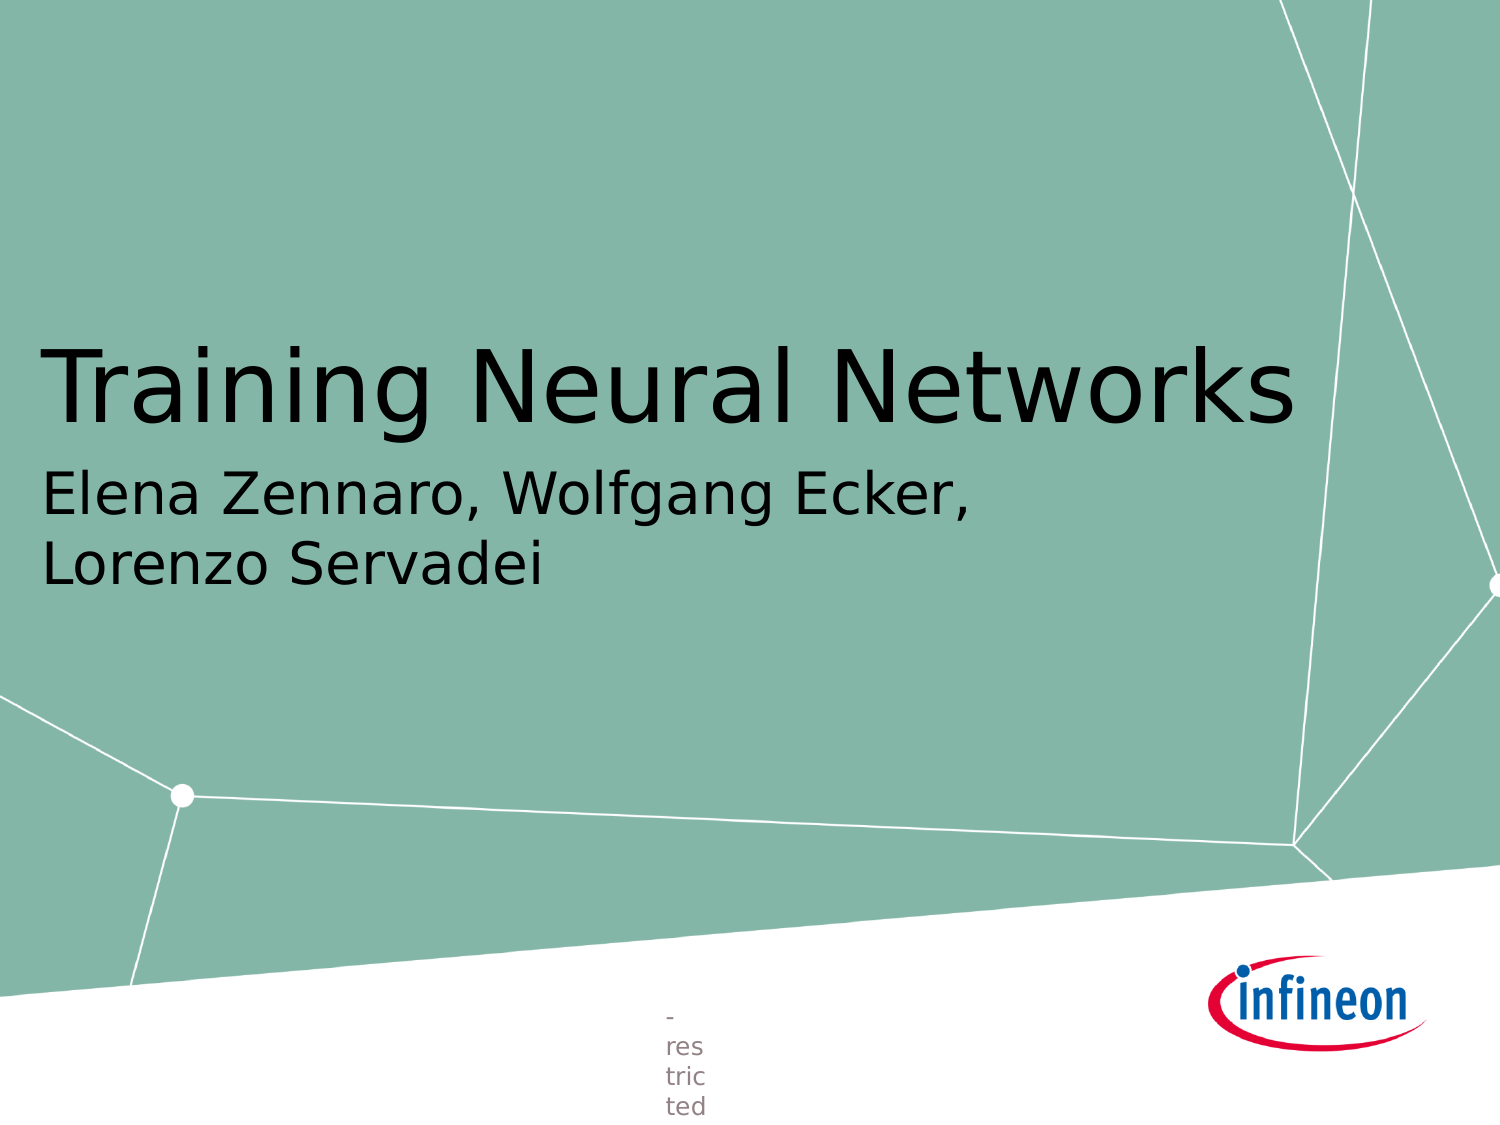

# Training Neural Networks
Elena Zennaro, Wolfgang Ecker, Lorenzo Servadei
- restricted -